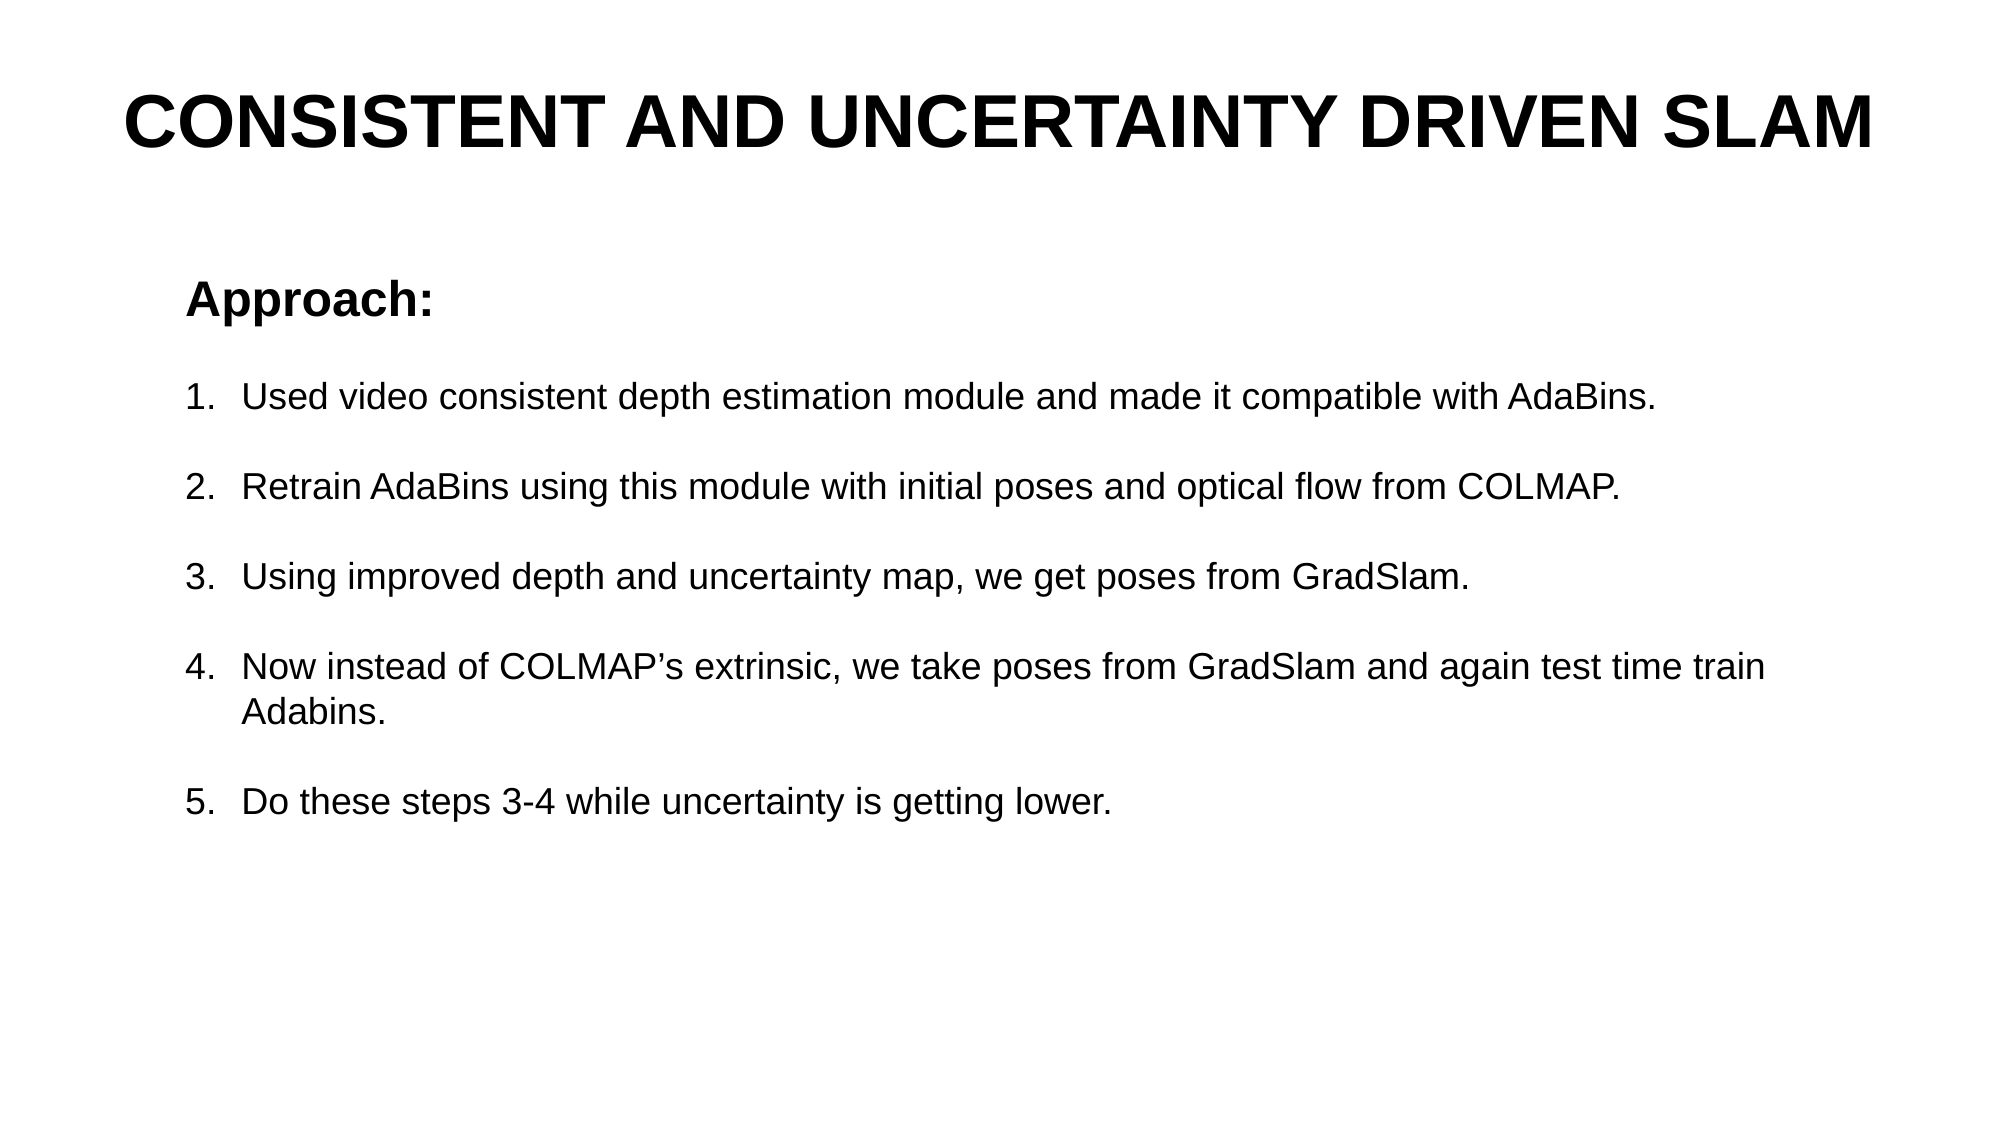

# Consistent and uncertainty driven slam
Approach:

Used video consistent depth estimation module and made it compatible with AdaBins.
Retrain AdaBins using this module with initial poses and optical flow from COLMAP.
Using improved depth and uncertainty map, we get poses from GradSlam.
Now instead of COLMAP’s extrinsic, we take poses from GradSlam and again test time train Adabins.
Do these steps 3-4 while uncertainty is getting lower.